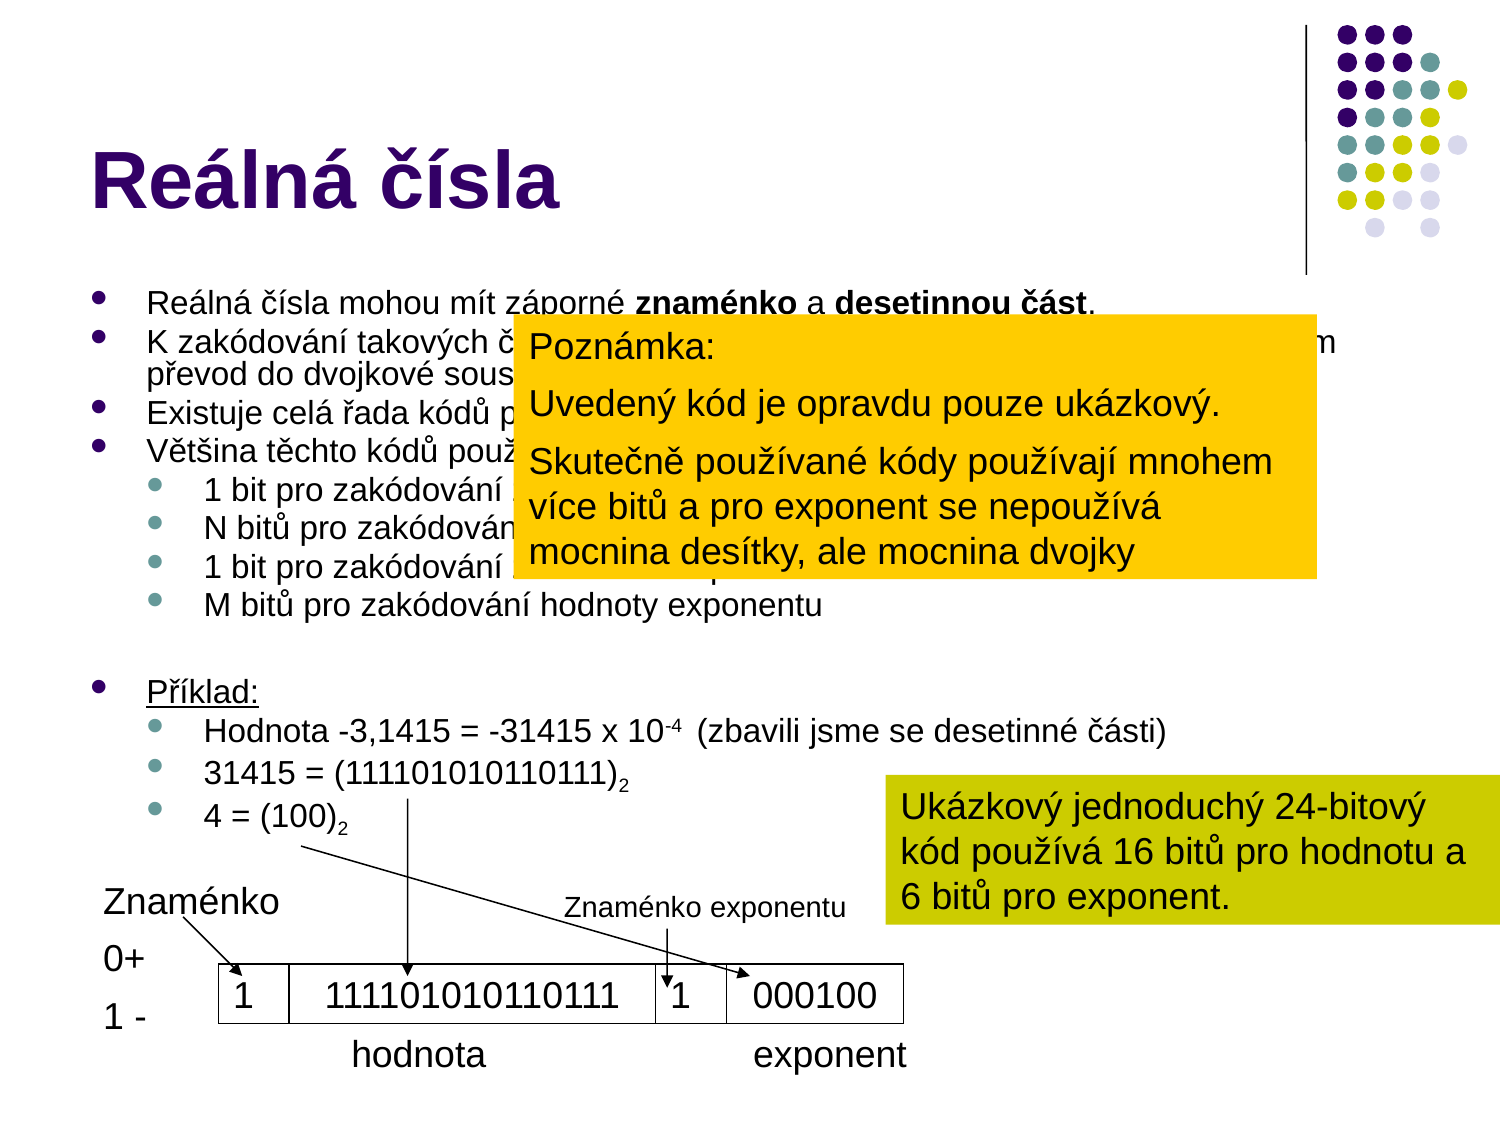

# Reálná čísla
Reálná čísla mohou mít záporné znaménko a desetinnou část.
K zakódování takových čísel je zapotřebí složitější kód, ačkoliv i zde je základem převod do dvojkové soustavy
Existuje celá řada kódů pro zpracování reálných čísel
Většina těchto kódů používá
1 bit pro zakódování znaménka (zda je hodnota čísla kladná nebo záporná)
N bitů pro zakódování celočíselné hodnoty (tzv. mantisa)
1 bit pro zakódování znaménka exponentu
M bitů pro zakódování hodnoty exponentu

Příklad:
Hodnota -3,1415 = -31415 x 10-4  (zbavili jsme se desetinné části)
31415 = (111101010110111)2
4 = (100)2

Poznámka:
Uvedený kód je opravdu pouze ukázkový.
Skutečně používané kódy používají mnohem více bitů a pro exponent se nepoužívá mocnina desítky, ale mocnina dvojky
Ukázkový jednoduchý 24-bitový kód používá 16 bitů pro hodnotu a 6 bitů pro exponent.

Znaménko
0+
1 -
Znaménko exponentu

1
111101010110111
1
000100
hodnota
exponent